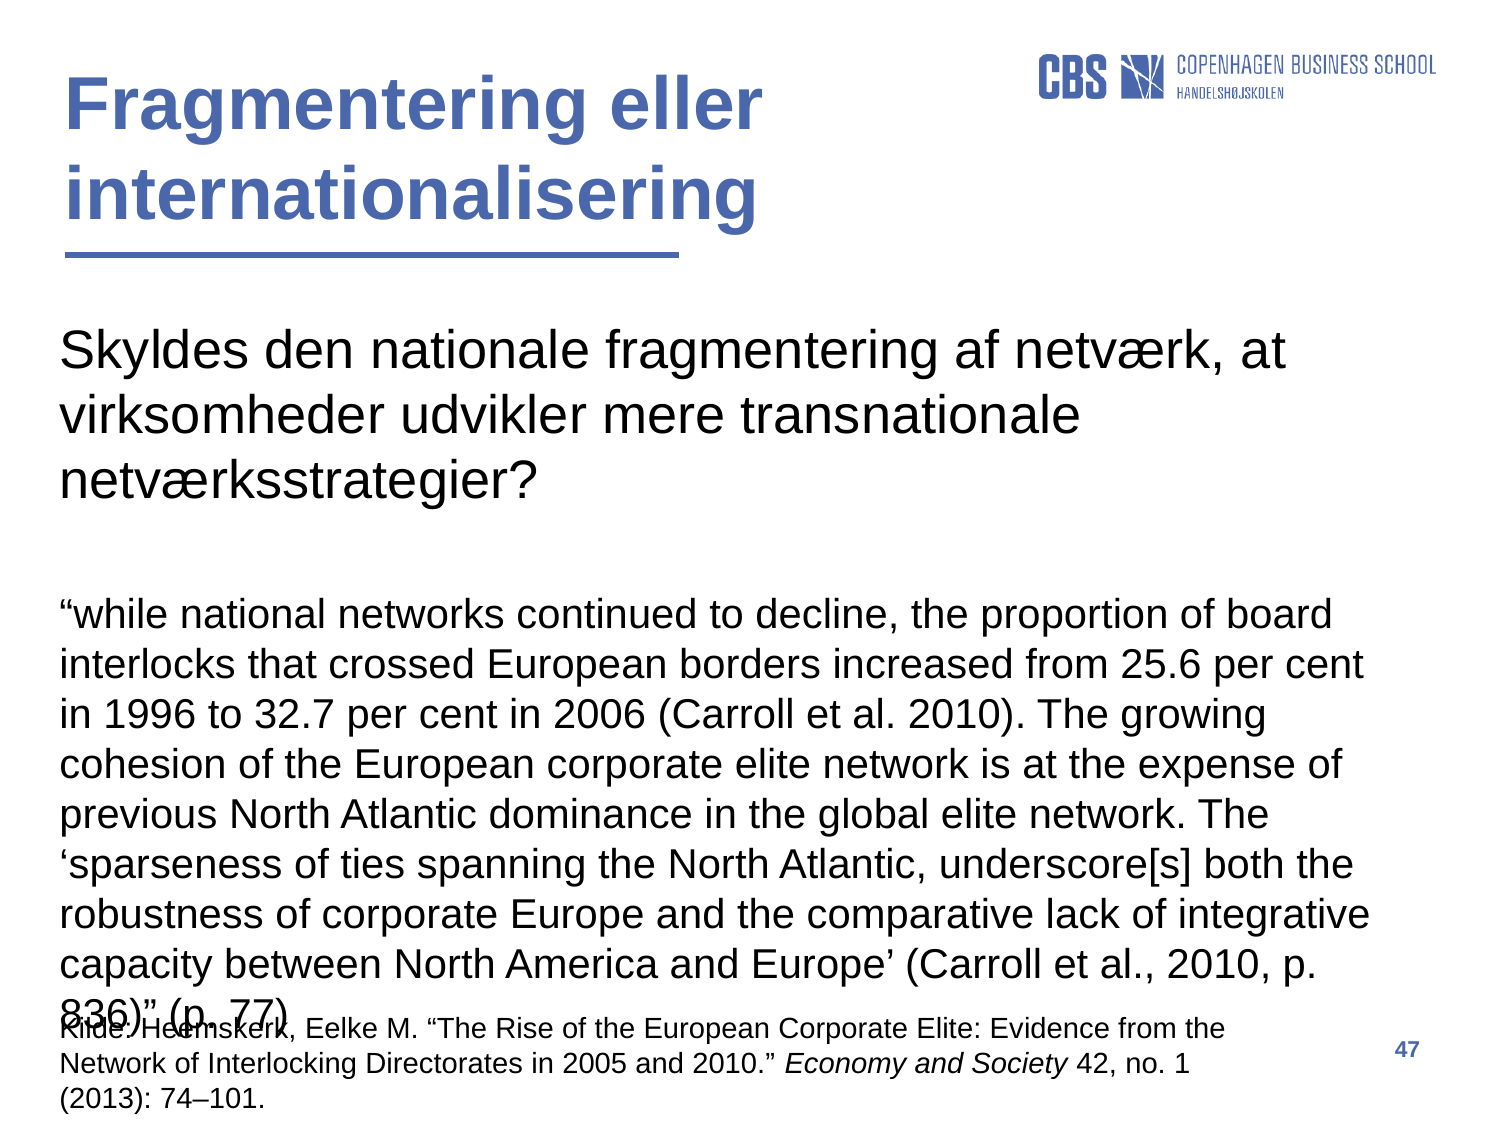

Fragmentering eller internationalisering
Skyldes den nationale fragmentering af netværk, at virksomheder udvikler mere transnationale netværksstrategier?

“while national networks continued to decline, the proportion of board interlocks that crossed European borders increased from 25.6 per cent in 1996 to 32.7 per cent in 2006 (Carroll et al. 2010). The growing cohesion of the European corporate elite network is at the expense of previous North Atlantic dominance in the global elite network. The ‘sparseness of ties spanning the North Atlantic, underscore[s] both the robustness of corporate Europe and the comparative lack of integrative capacity between North America and Europe’ (Carroll et al., 2010, p. 836)” (p. 77)

Kilde: Heemskerk, Eelke M. “The Rise of the European Corporate Elite: Evidence from the Network of Interlocking Directorates in 2005 and 2010.” Economy and Society 42, no. 1 (2013): 74–101.